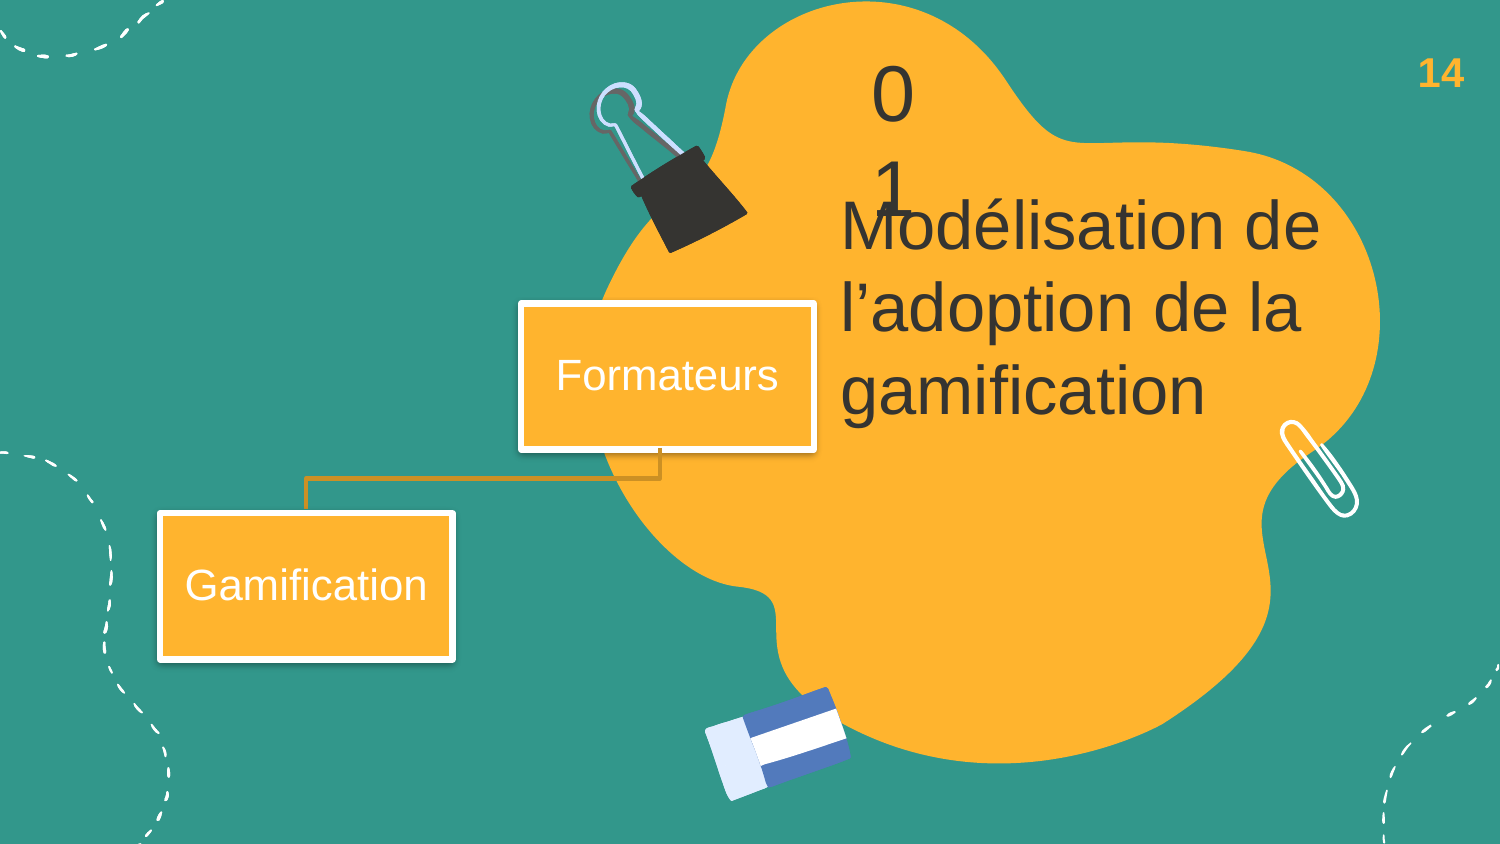

14

01
# Modélisation de l’adoption de la gamification
Formateurs

Gamification